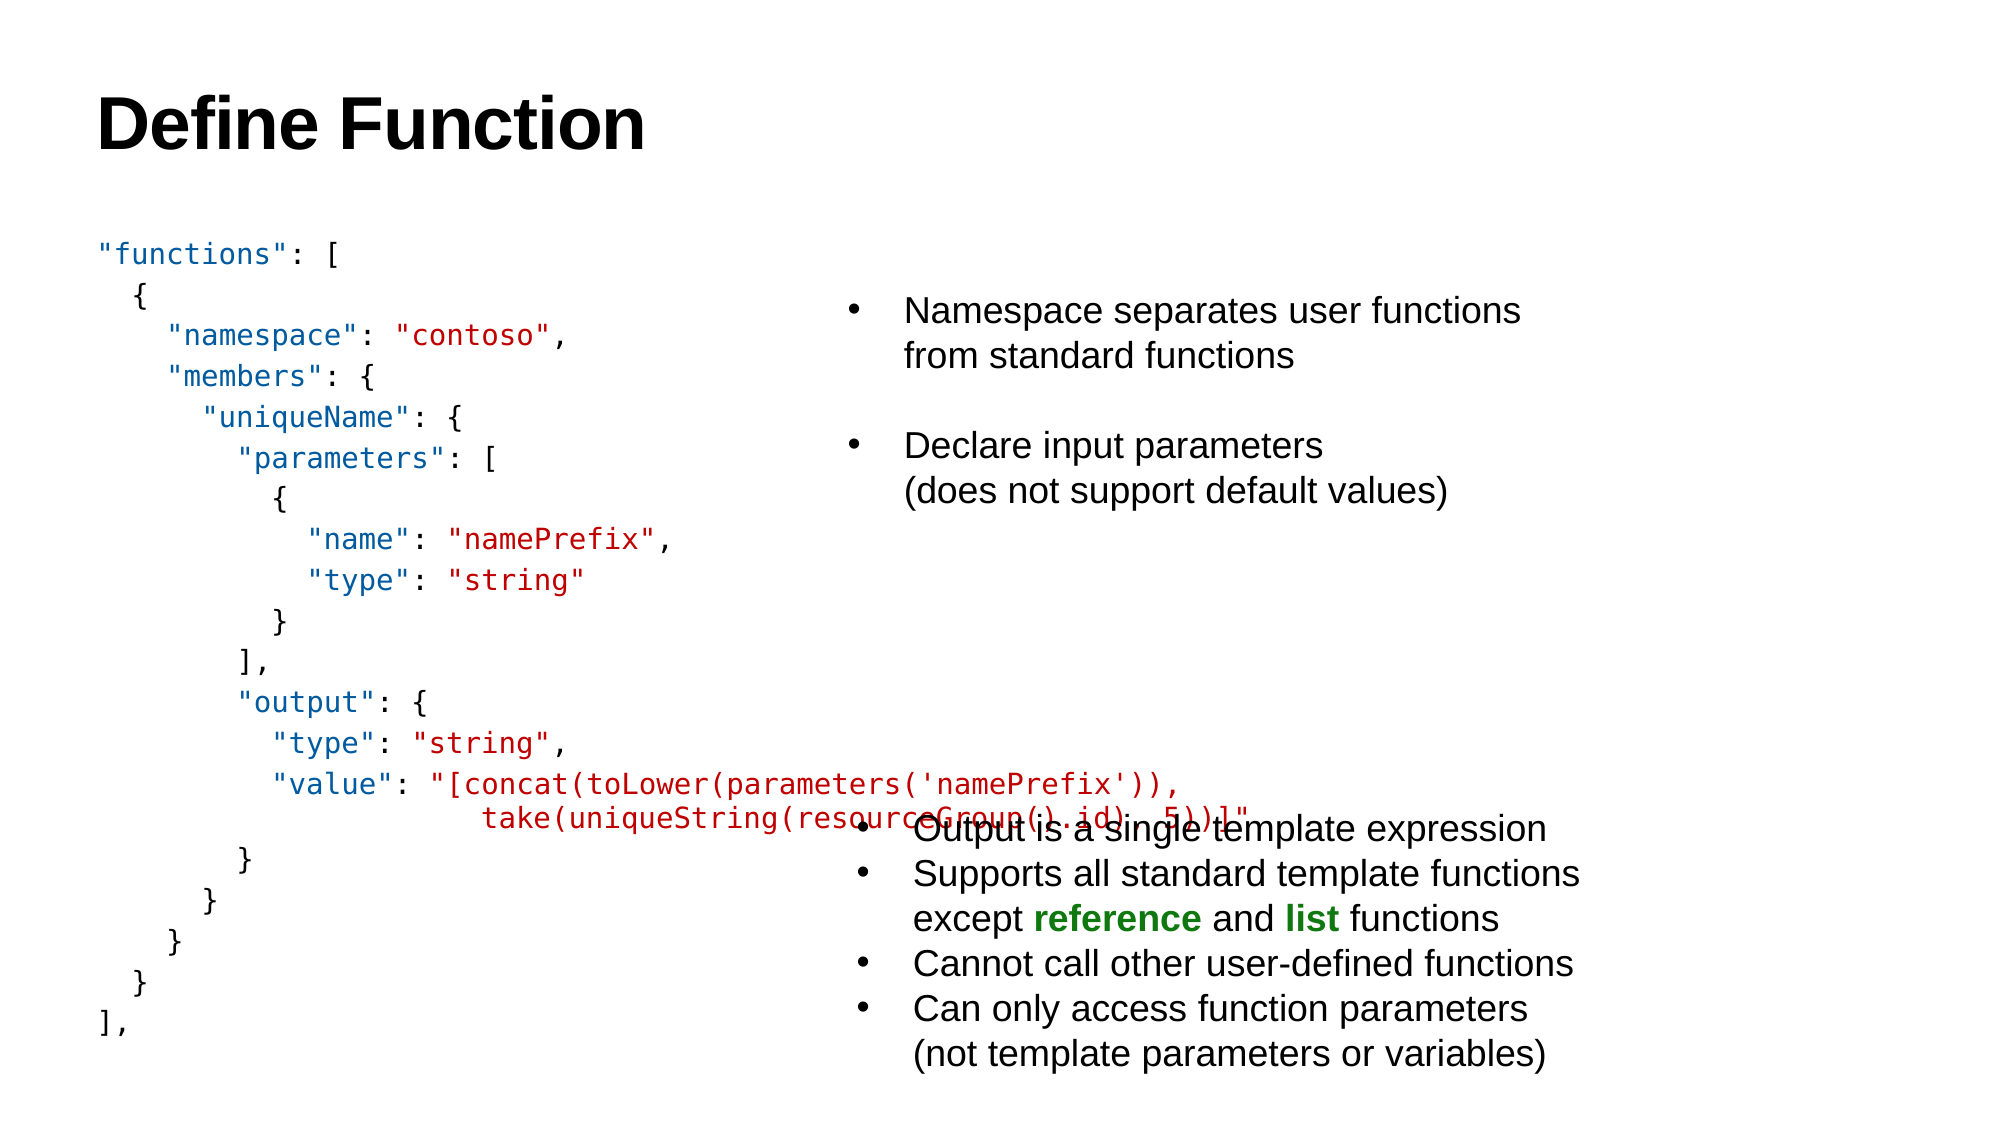

# Define Function
"functions": [
  {
    "namespace": "contoso",
    "members": {
      "uniqueName": {
        "parameters": [
          {
            "name": "namePrefix",
            "type": "string"
          }
        ],
        "output": {
          "type": "string",
          "value": "[concat(toLower(parameters('namePrefix')),
                      take(uniqueString(resourceGroup().id), 5))]"
        }
      }
    }
  }
],
Namespace separates user functions
from standard functions

Declare input parameters
(does not support default values)
Output is a single template expression
Supports all standard template functions
except reference and list functions
Cannot call other user-defined functions
Can only access function parameters
(not template parameters or variables)